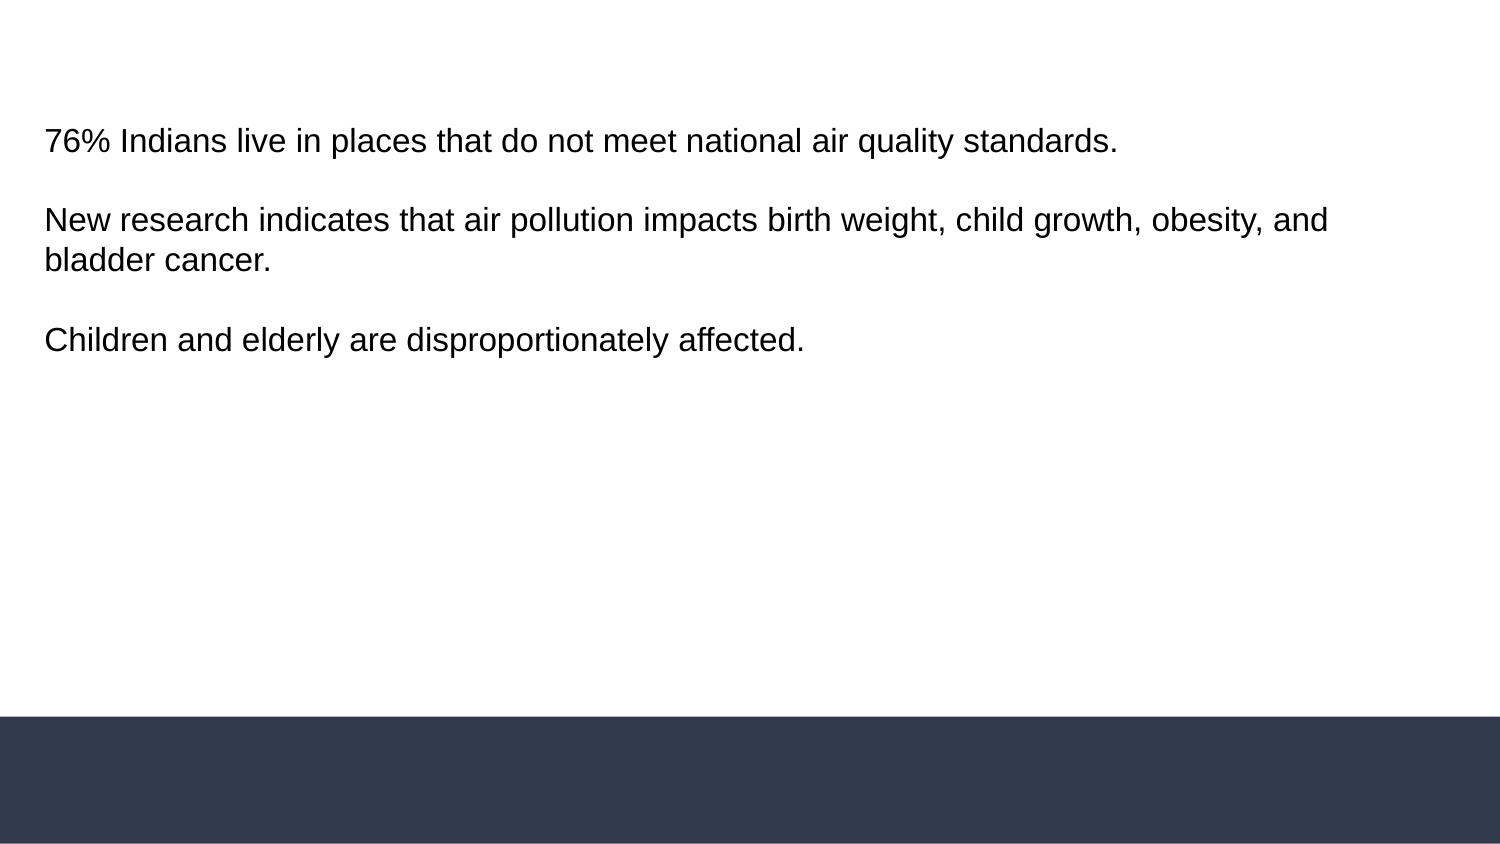

76% Indians live in places that do not meet national air quality standards.

New research indicates that air pollution impacts birth weight, child growth, obesity, and bladder cancer.

Children and elderly are disproportionately affected.